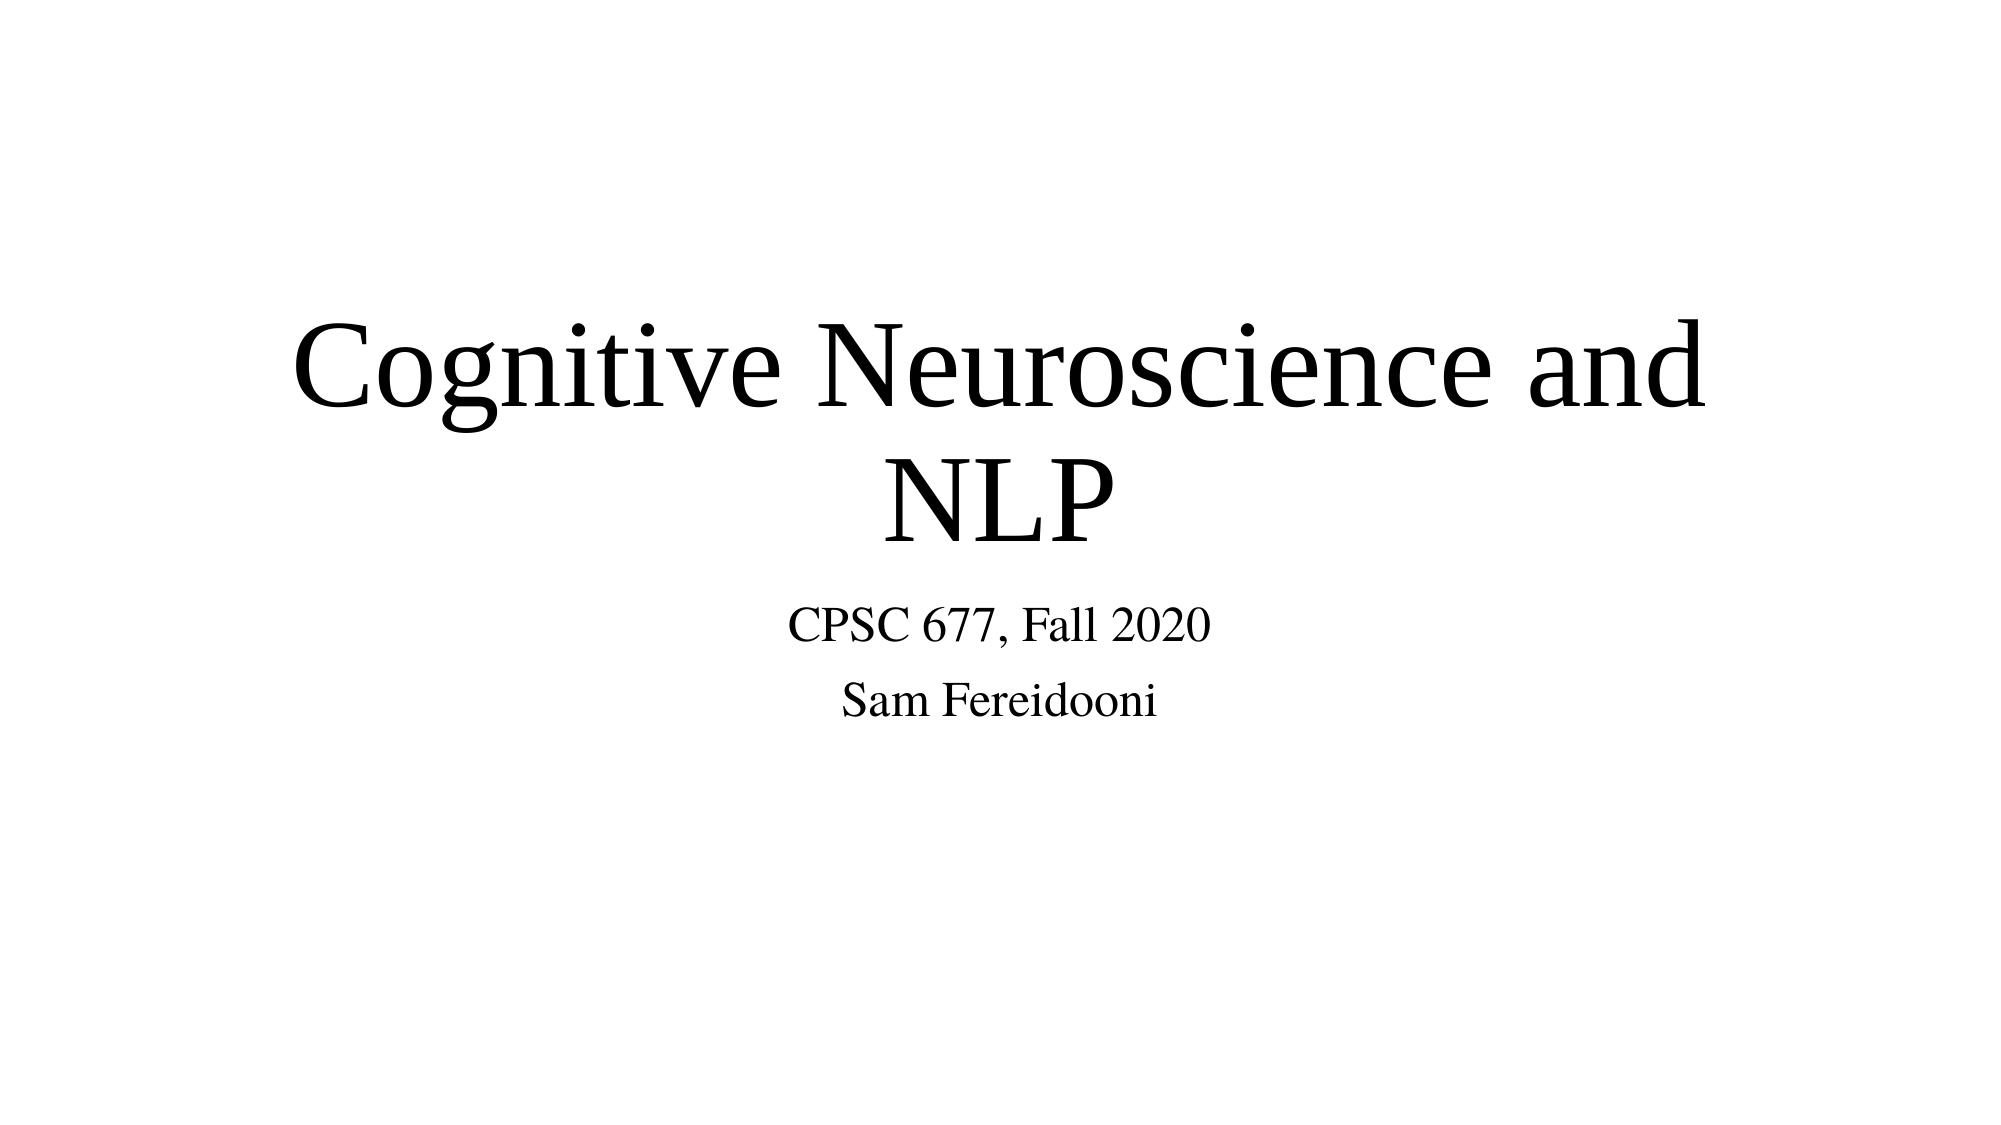

# Cognitive Neuroscience and NLP
CPSC 677, Fall 2020
Sam Fereidooni